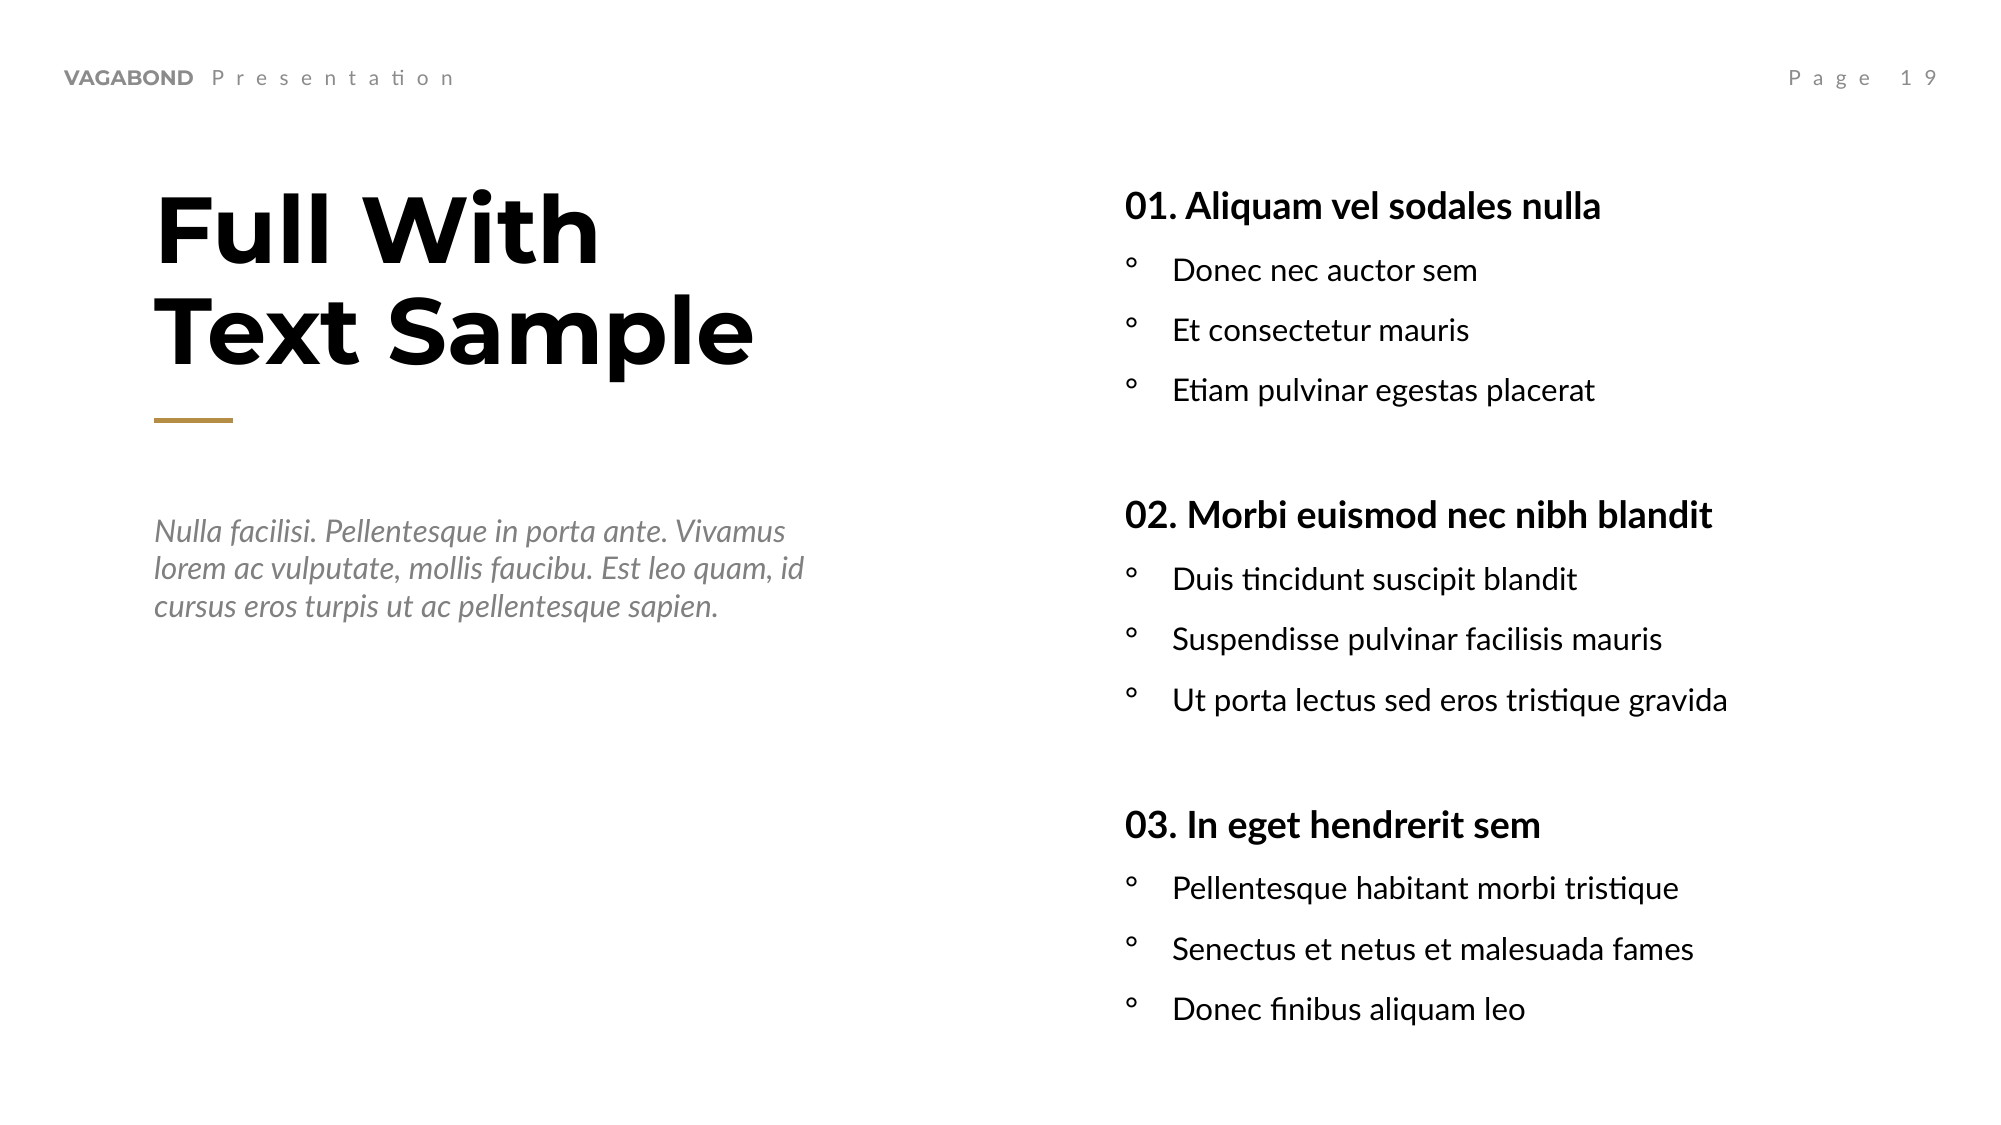

# Full With Text Sample
01. Aliquam vel sodales nulla
Donec nec auctor sem
Et consectetur mauris
Etiam pulvinar egestas placerat

02. Morbi euismod nec nibh blandit
Duis tincidunt suscipit blandit
Suspendisse pulvinar facilisis mauris
Ut porta lectus sed eros tristique gravida

03. In eget hendrerit sem
Pellentesque habitant morbi tristique
Senectus et netus et malesuada fames
Donec finibus aliquam leo
Nulla facilisi. Pellentesque in porta ante. Vivamus lorem ac vulputate, mollis faucibu. Est leo quam, id cursus eros turpis ut ac pellentesque sapien.